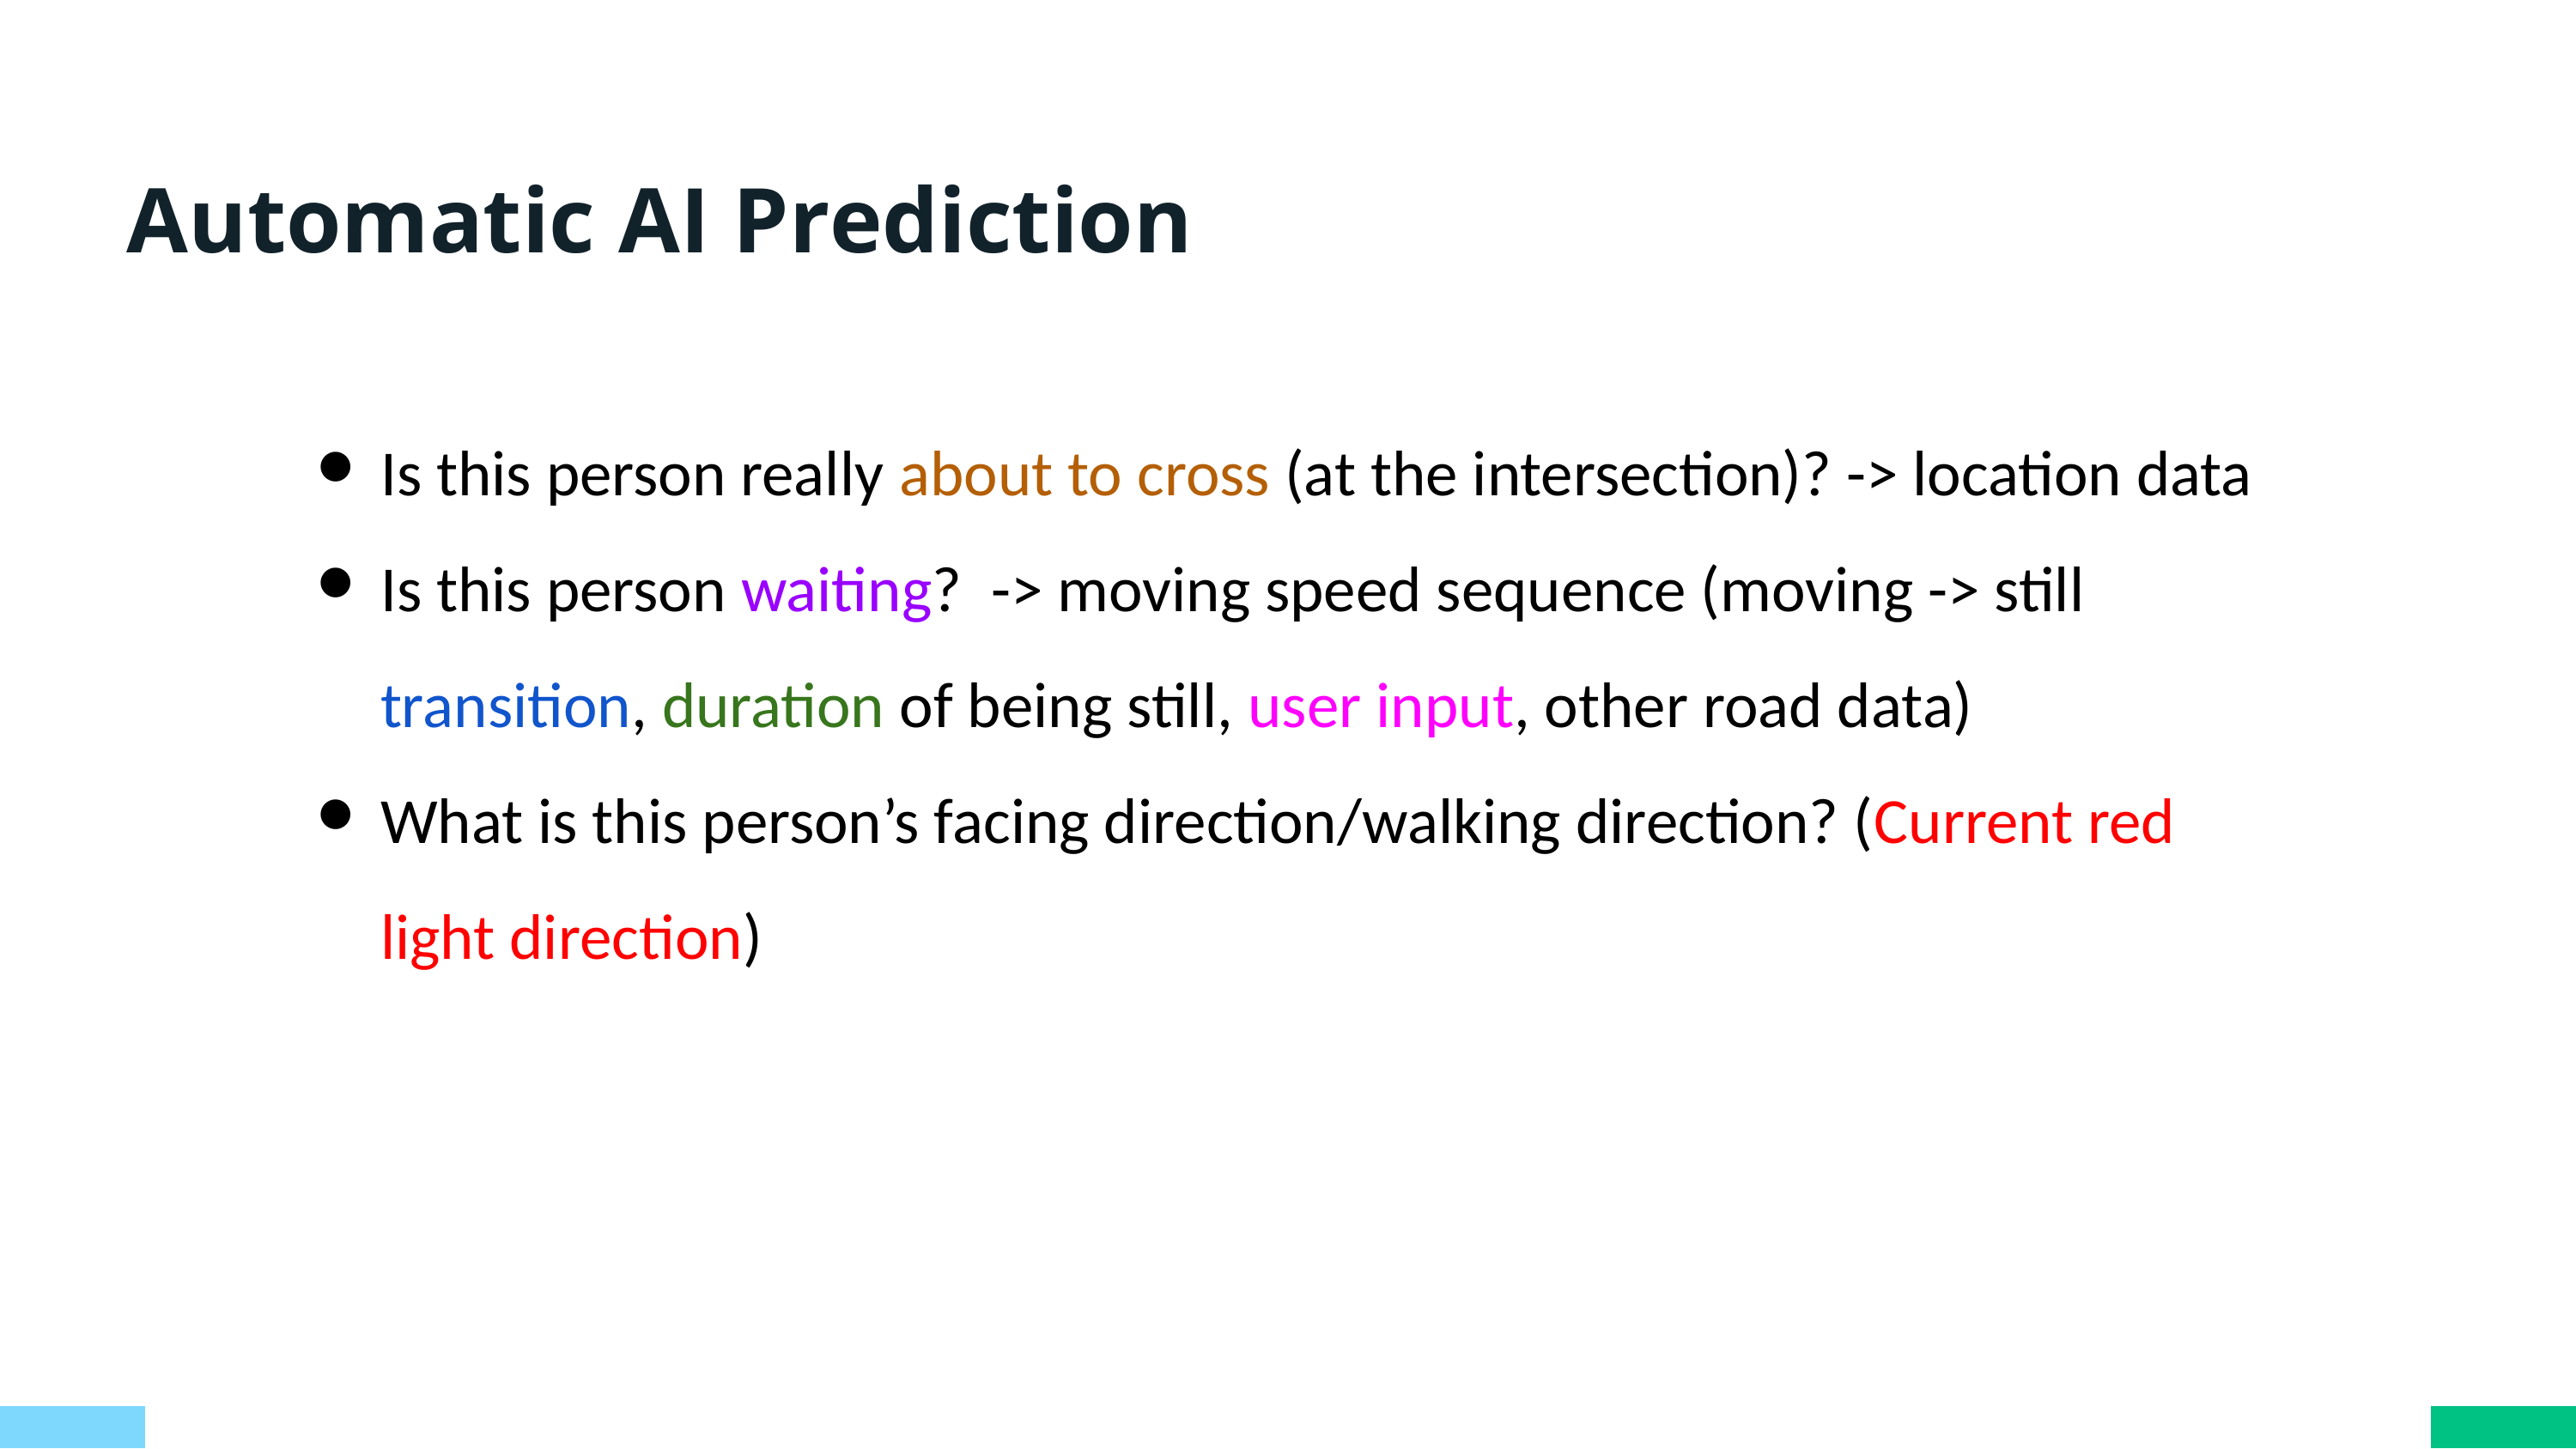

Automatic AI Prediction
Is this person really about to cross (at the intersection)? -> location data
Is this person waiting?  -> moving speed sequence (moving -> still transition, duration of being still, user input, other road data)
What is this person’s facing direction/walking direction? (Current red light direction)